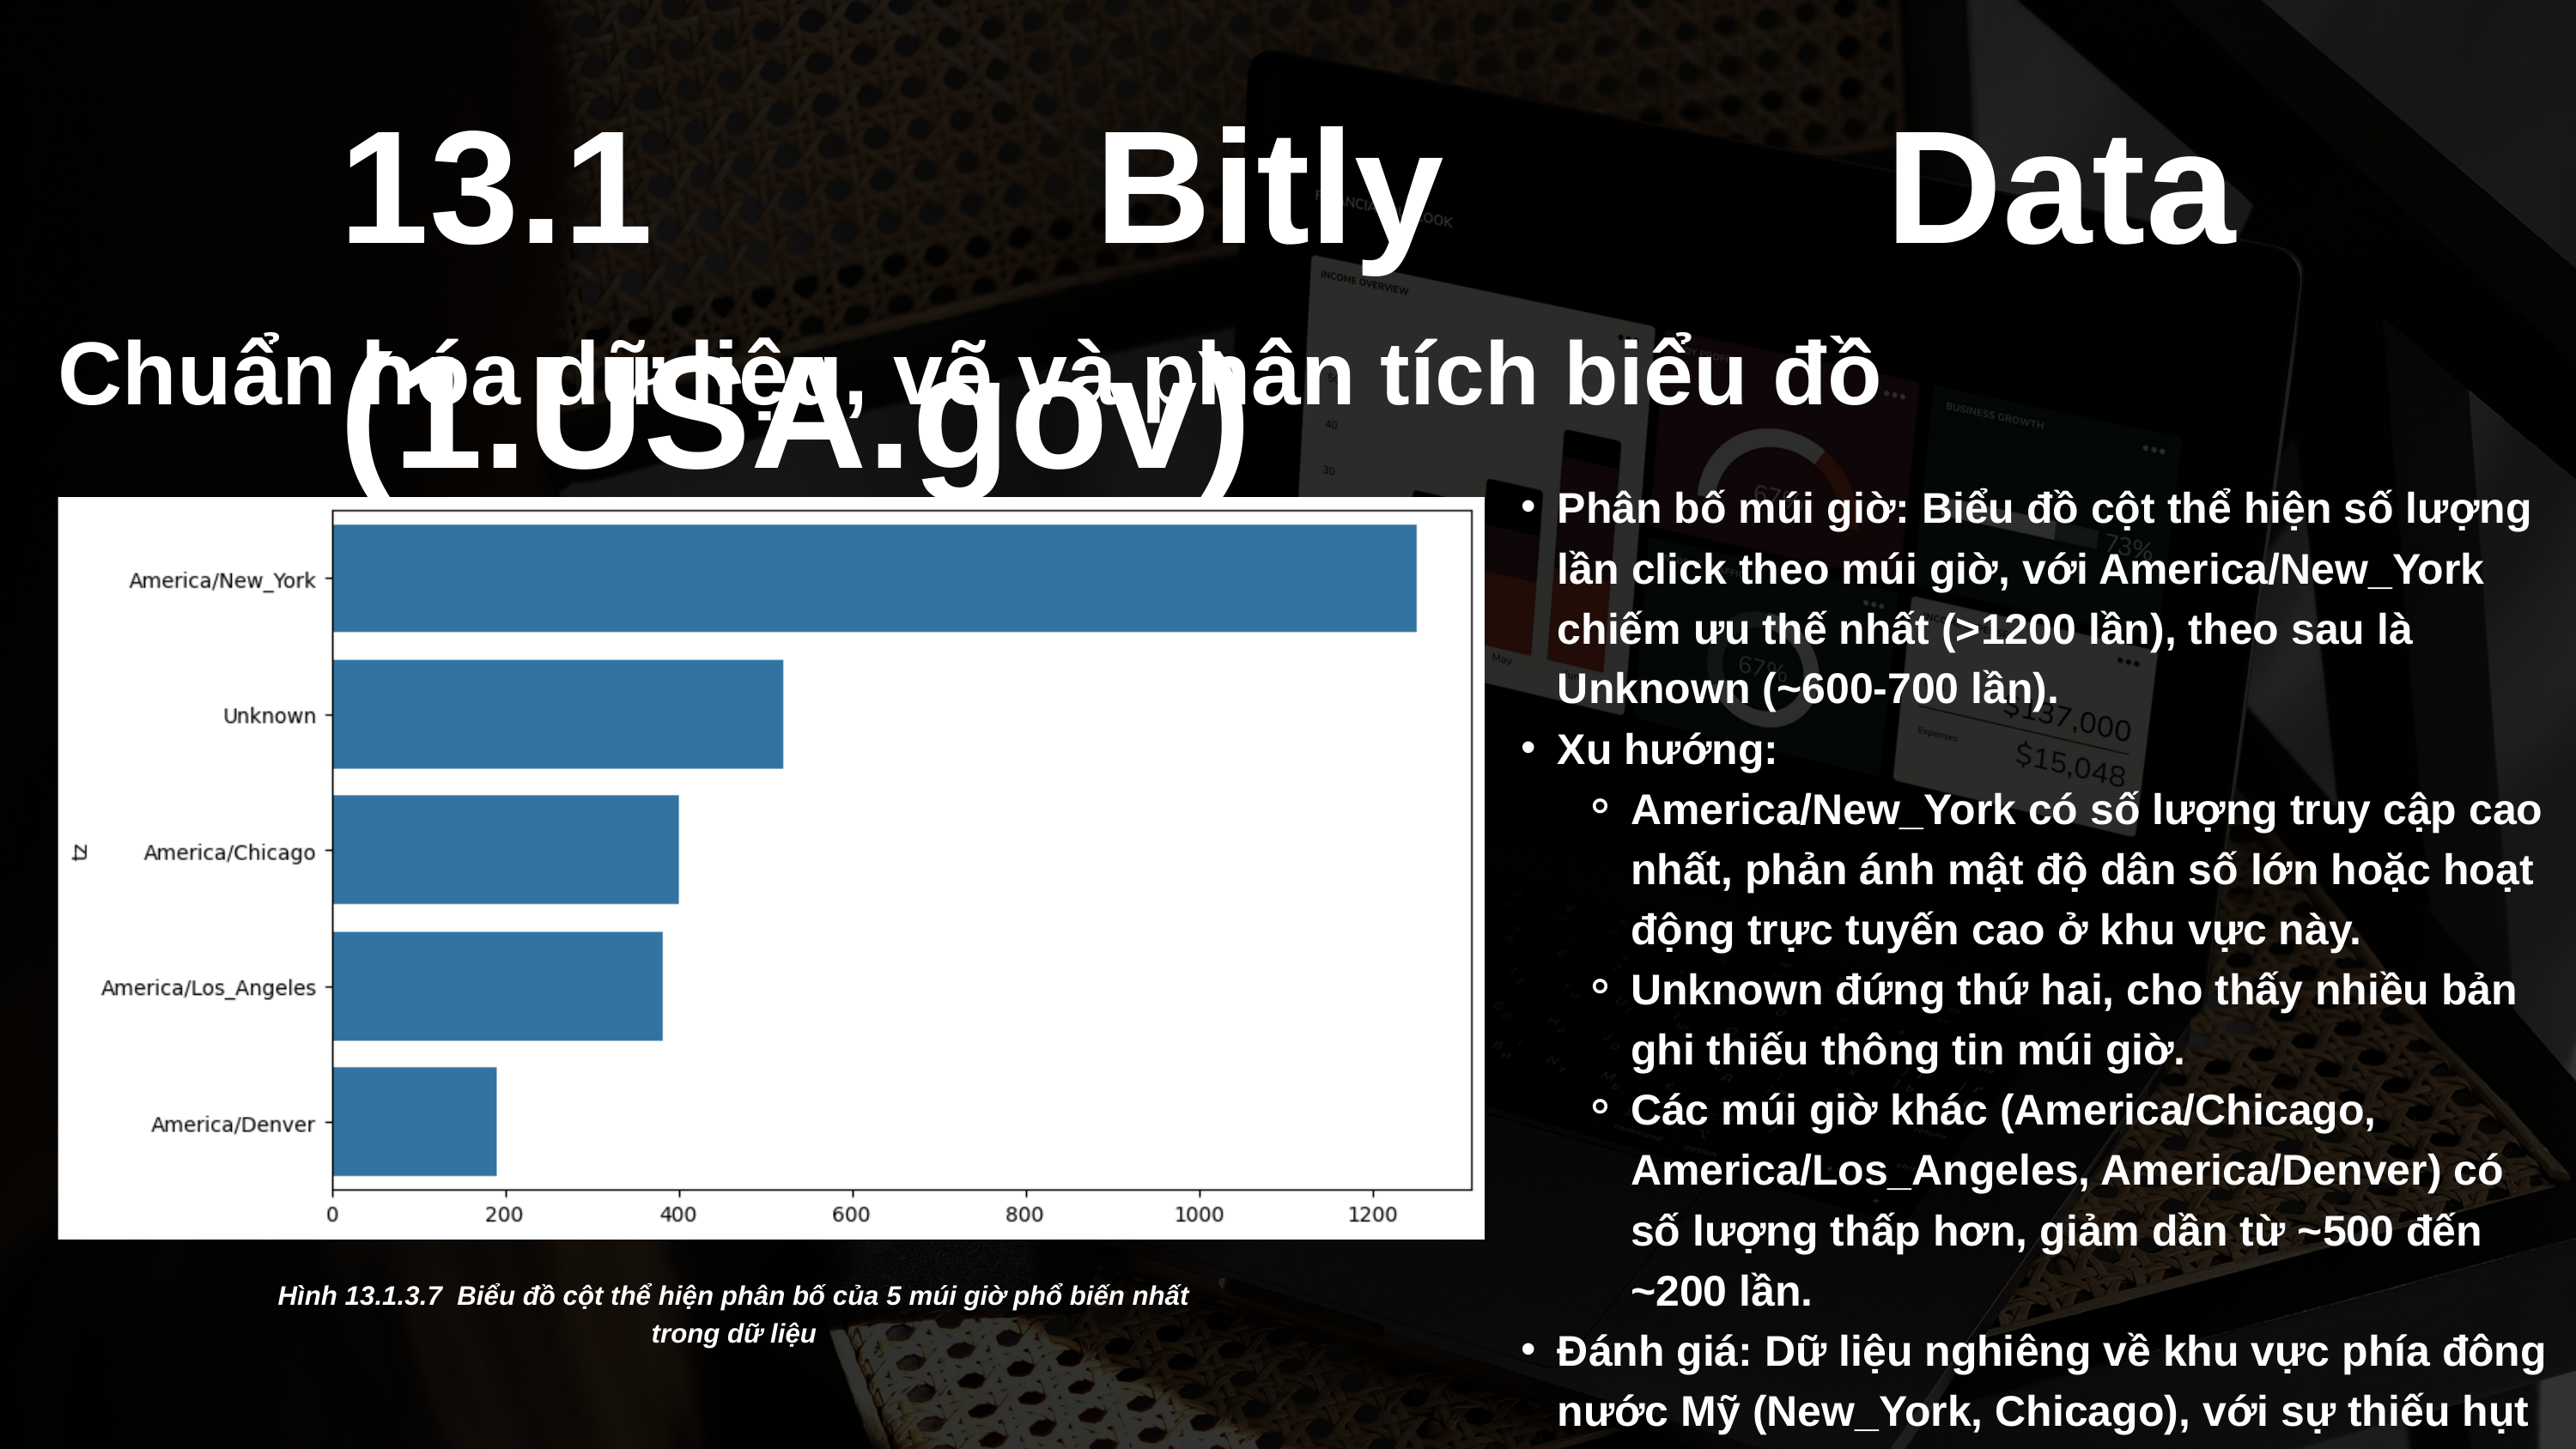

13.1 Bitly Data (1.USA.gov)
Chuẩn hóa dữ liệu, vẽ và phân tích biểu đồ
Phân bố múi giờ: Biểu đồ cột thể hiện số lượng lần click theo múi giờ, với America/New_York chiếm ưu thế nhất (>1200 lần), theo sau là Unknown (~600-700 lần).
Xu hướng:
America/New_York có số lượng truy cập cao nhất, phản ánh mật độ dân số lớn hoặc hoạt động trực tuyến cao ở khu vực này.
Unknown đứng thứ hai, cho thấy nhiều bản ghi thiếu thông tin múi giờ.
Các múi giờ khác (America/Chicago, America/Los_Angeles, America/Denver) có số lượng thấp hơn, giảm dần từ ~500 đến ~200 lần.
Đánh giá: Dữ liệu nghiêng về khu vực phía đông nước Mỹ (New_York, Chicago), với sự thiếu hụt thông tin (Unknown) cần xử lý thêm.

Hình 13.1.3.7  Biểu đồ cột thể hiện phân bố của 5 múi giờ phổ biến nhất trong dữ liệu